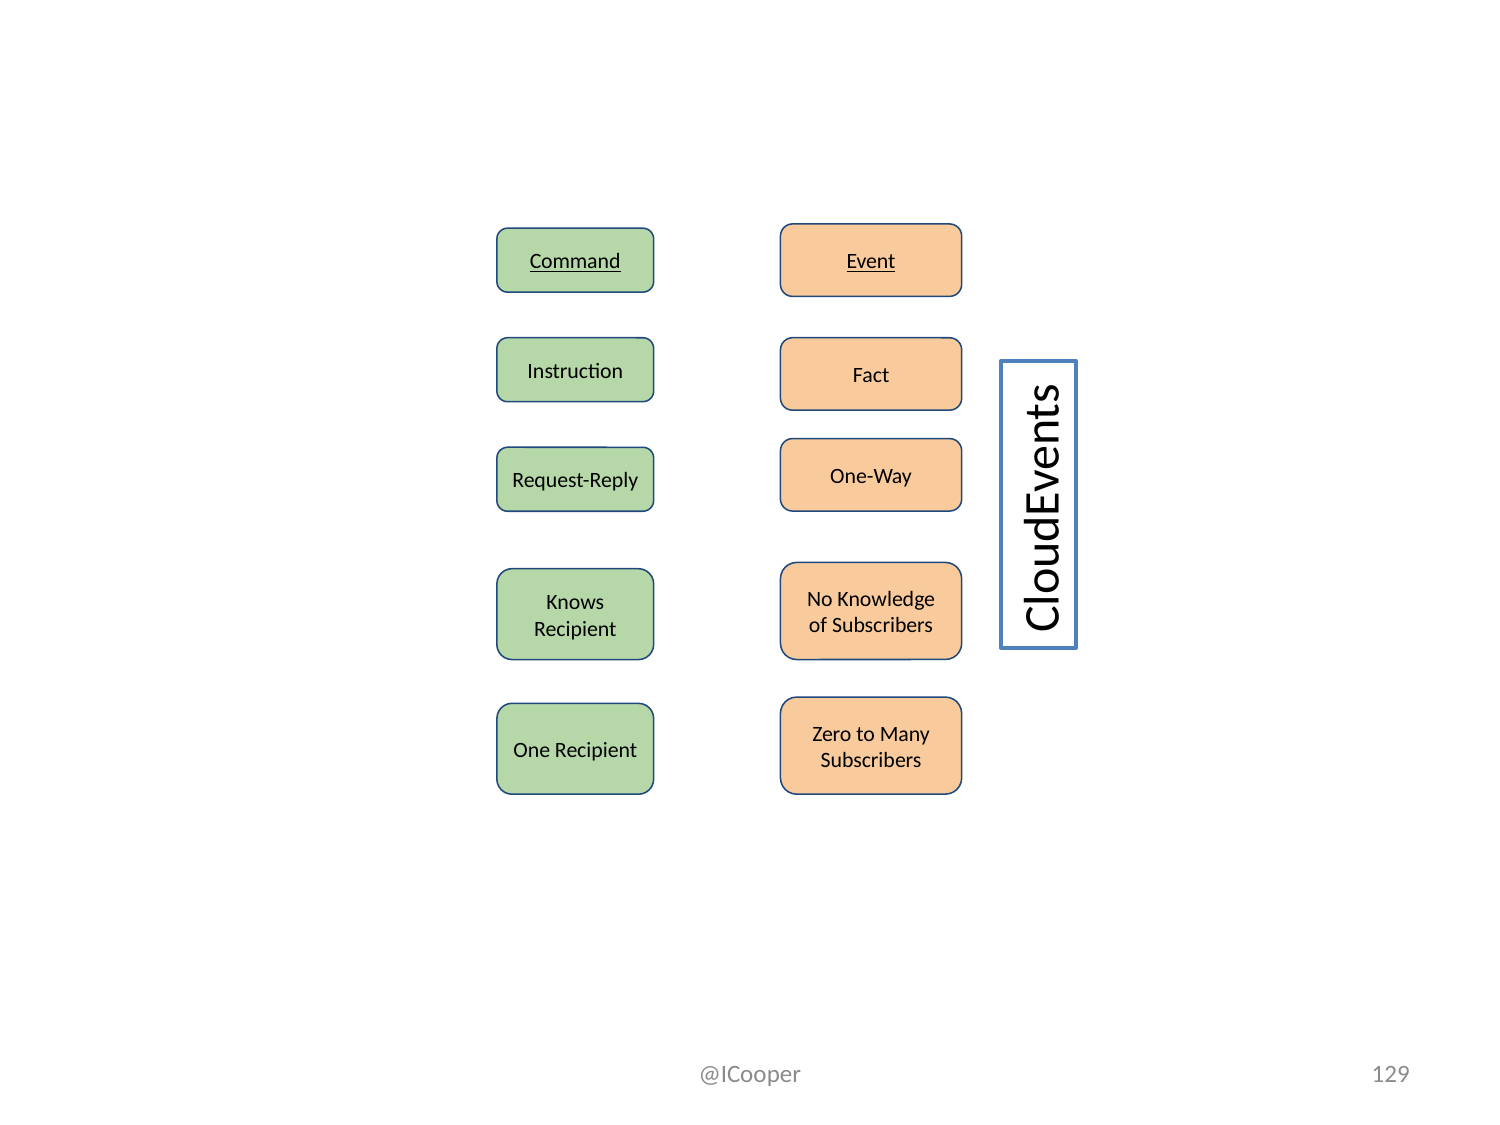

Event
Command
Instruction
Fact
One-Way
Request-Reply
CloudEvents
No Knowledge of Subscribers
Knows Recipient
Zero to Many Subscribers
One Recipient
@ICooper
129